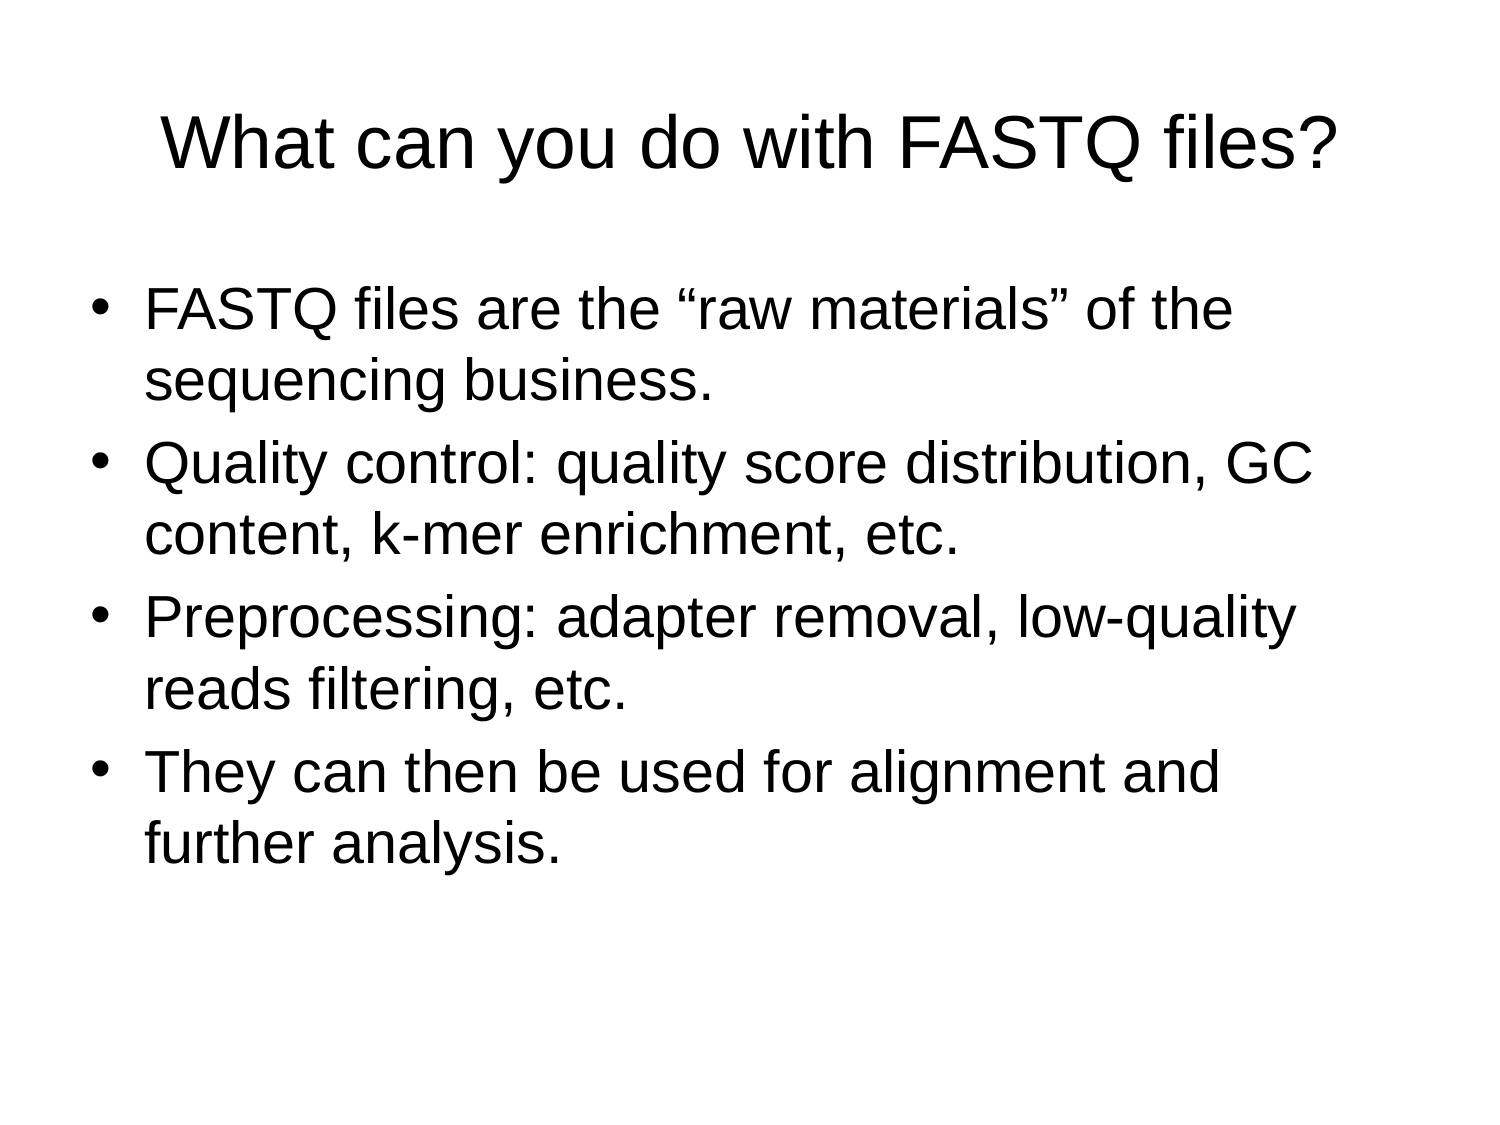

# What can you do with FASTQ files?
FASTQ files are the “raw materials” of the sequencing business.
Quality control: quality score distribution, GC content, k-mer enrichment, etc.
Preprocessing: adapter removal, low-quality reads filtering, etc.
They can then be used for alignment and further analysis.